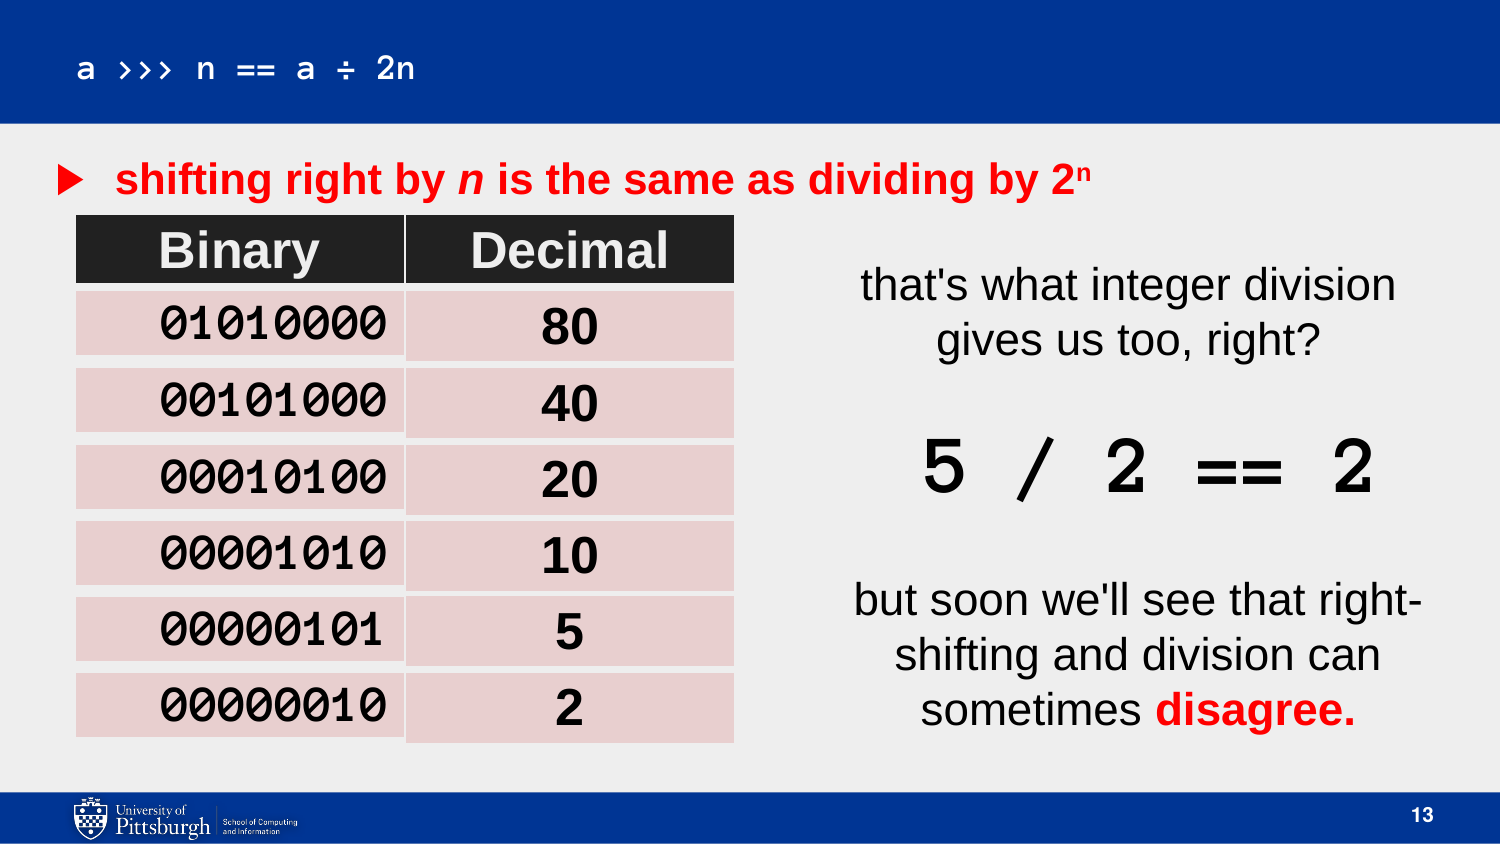

# a >>> n == a ÷ 2n
shifting right by n is the same as dividing by 2n
| Binary | Decimal |
| --- | --- |
that's what integer division gives us too, right?
| 01010000 |
| --- |
| 80 |
| --- |
| 00101000 |
| --- |
| 40 |
| --- |
5 / 2 == 2
| 00010100 |
| --- |
| 20 |
| --- |
| 00001010 |
| --- |
| 10 |
| --- |
but soon we'll see that right-shifting and division can sometimes disagree.
| 5 |
| --- |
| 00000101 |
| --- |
| 2 |
| --- |
| 00000010 |
| --- |
13